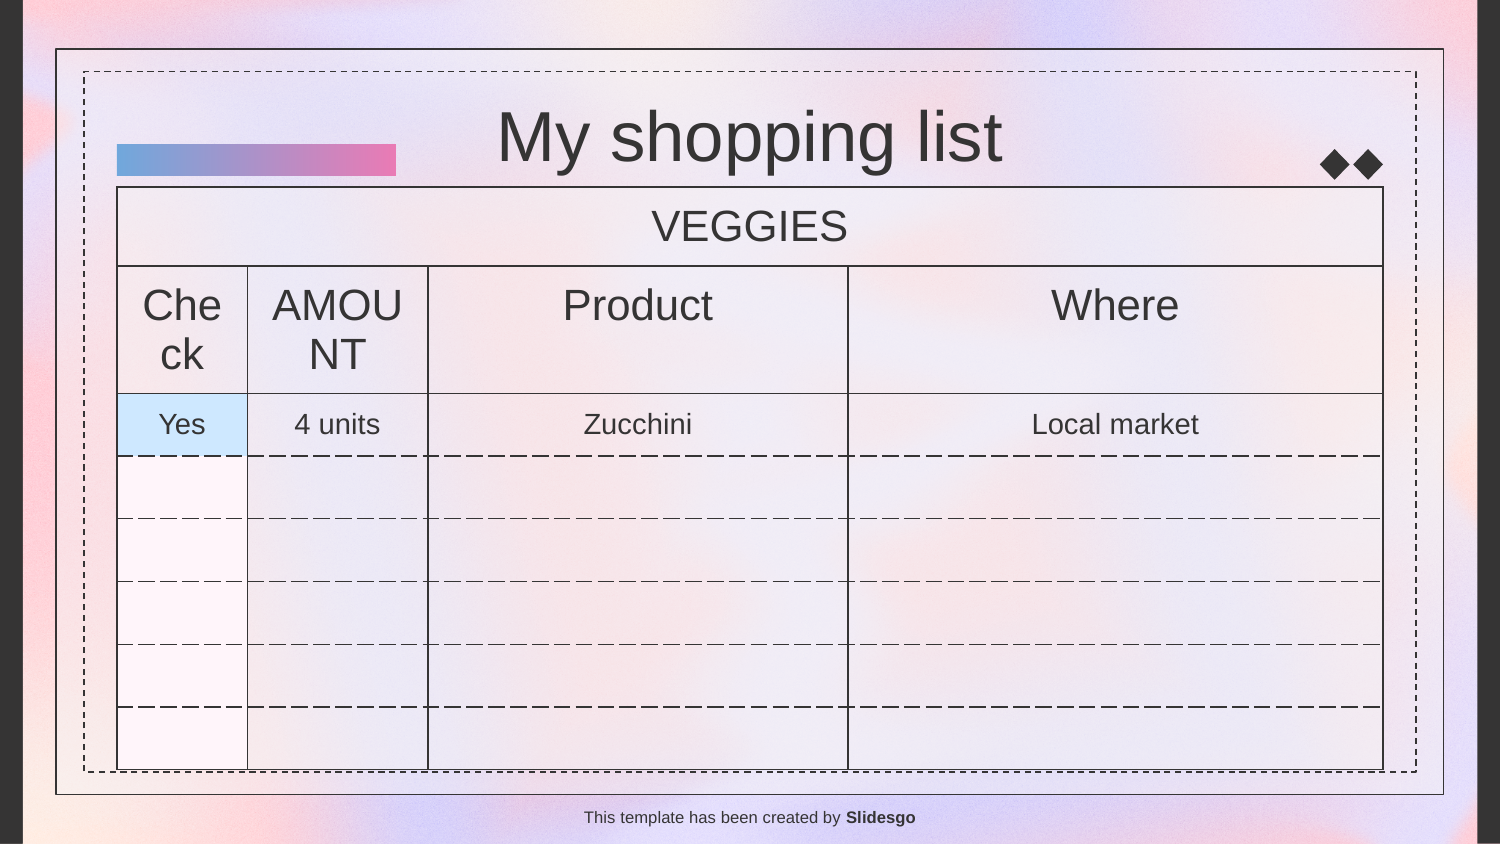

# My shopping list

| VEGGIES |  |  |  |
| --- | --- | --- | --- |
| Check | AMOUNT | Product | Where |
| Yes | 4 units | Zucchini | Local market |
|  |  |  |  |
|  |  |  |  |
|  |  |  |  |
|  |  |  |  |
|  |  |  |  |
This template has been created by Slidesgo